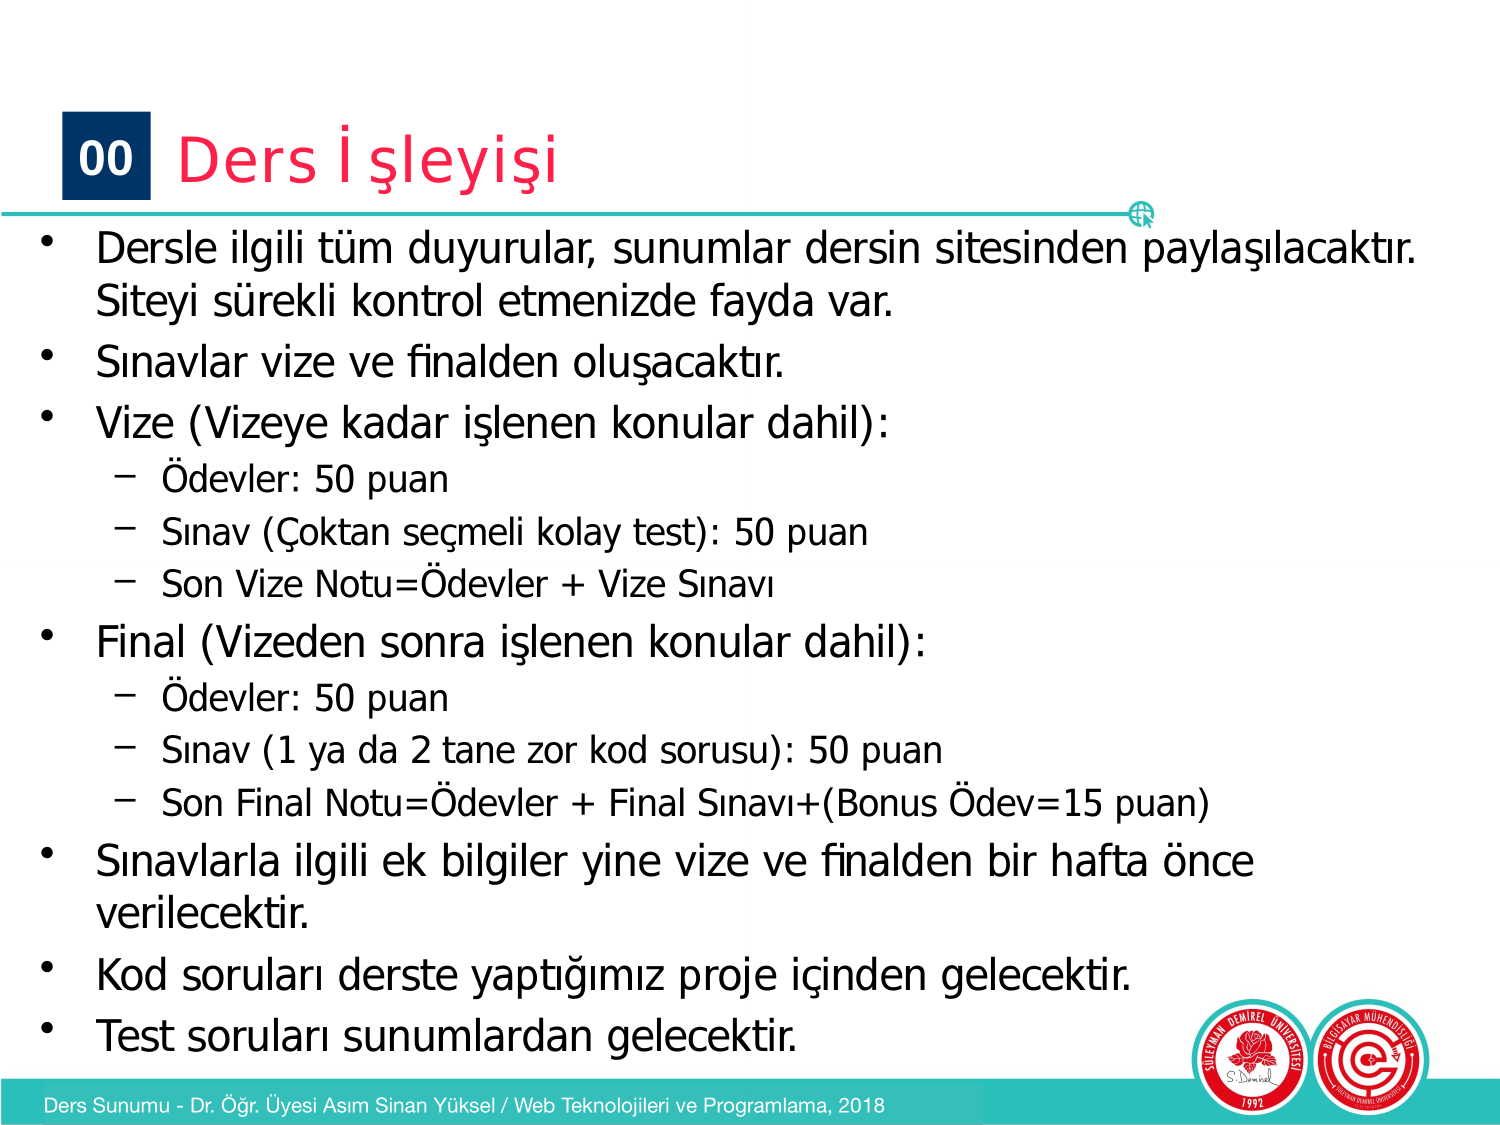

# Ders İşleyişi
00
Dersle ilgili tüm duyurular, sunumlar dersin sitesinden paylaşılacaktır. Siteyi sürekli kontrol etmenizde fayda var.
Sınavlar vize ve finalden oluşacaktır.
Vize (Vizeye kadar işlenen konular dahil):
Ödevler: 50 puan
Sınav (Çoktan seçmeli kolay test): 50 puan
Son Vize Notu=Ödevler + Vize Sınavı
Final (Vizeden sonra işlenen konular dahil):
Ödevler: 50 puan
Sınav (1 ya da 2 tane zor kod sorusu): 50 puan
Son Final Notu=Ödevler + Final Sınavı+(Bonus Ödev=15 puan)
Sınavlarla ilgili ek bilgiler yine vize ve finalden bir hafta önce verilecektir.
Kod soruları derste yaptığımız proje içinden gelecektir.
Test soruları sunumlardan gelecektir.